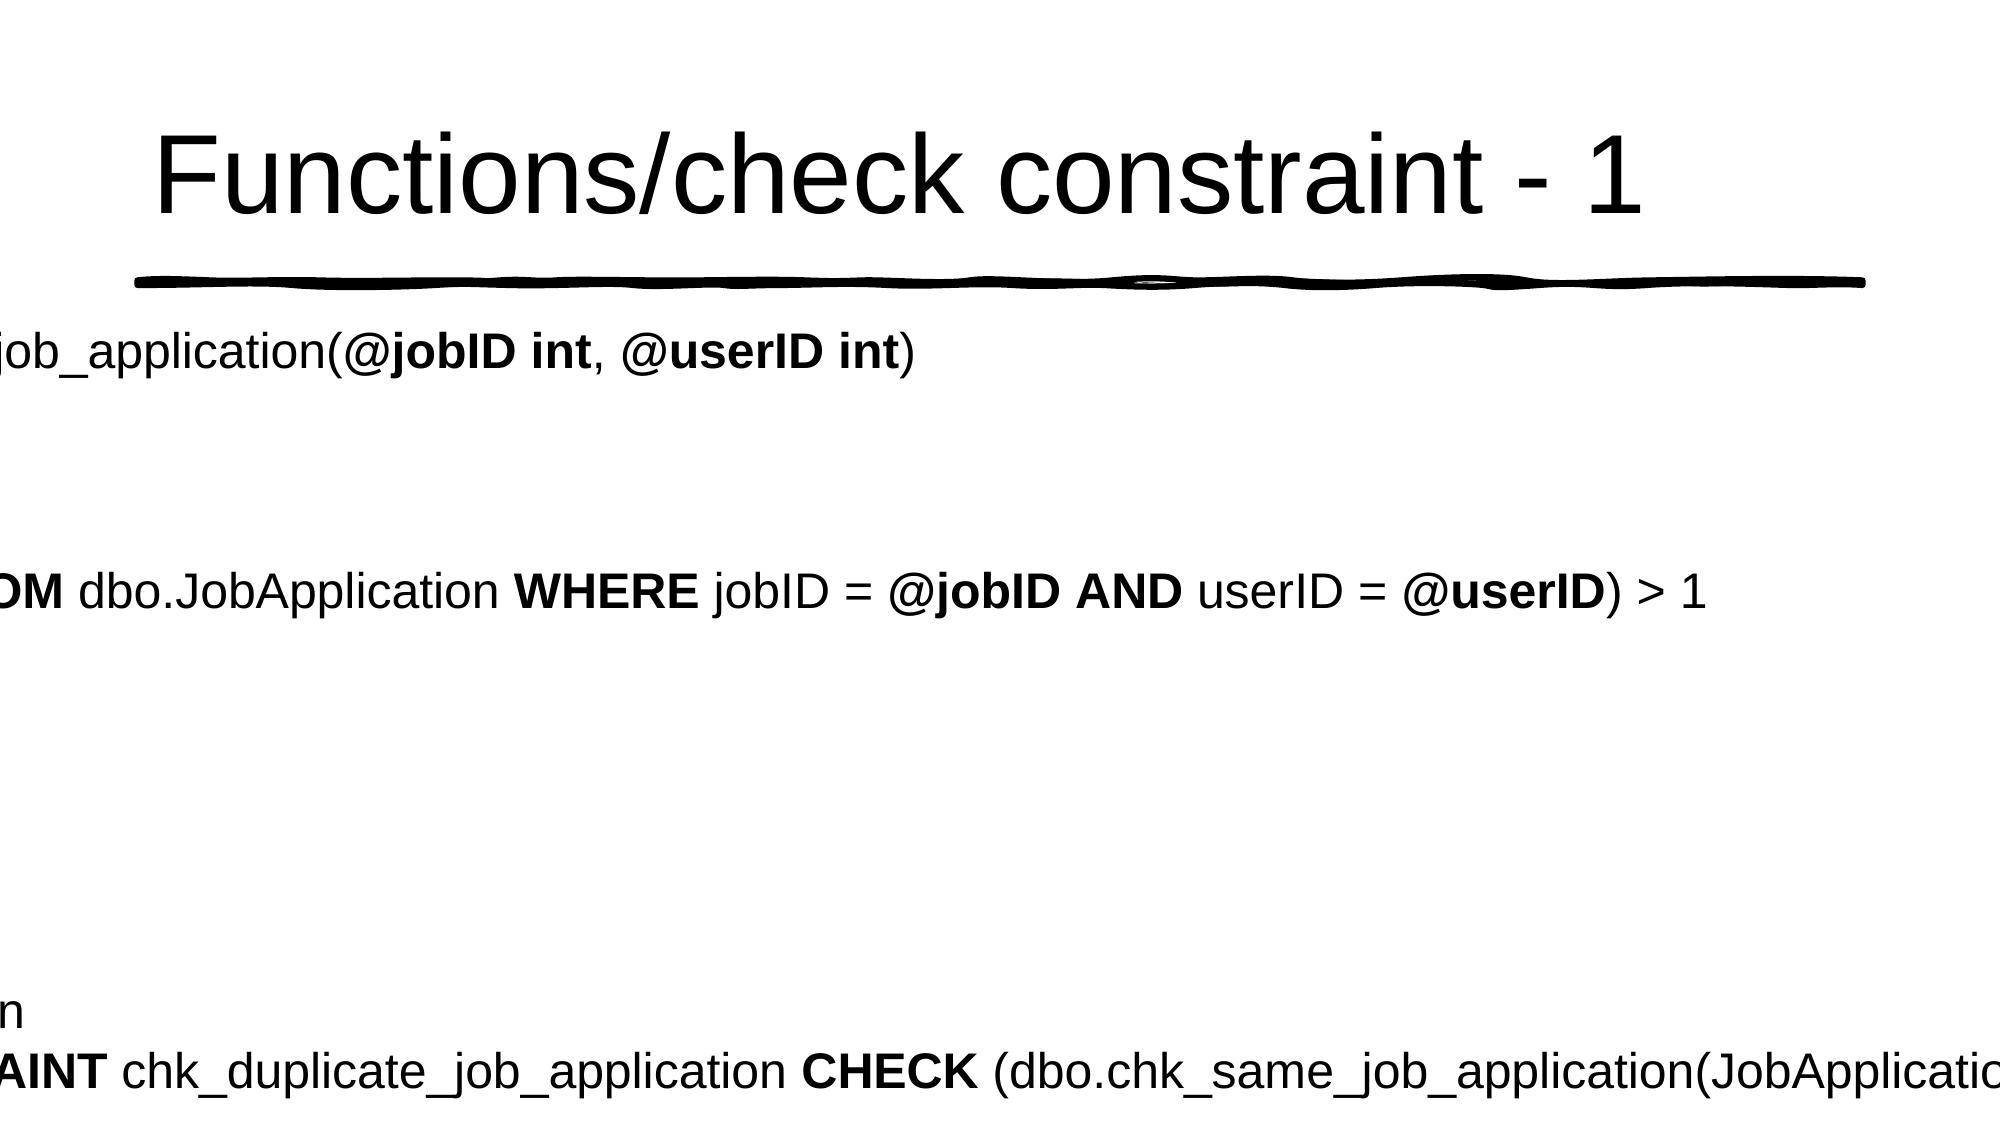

# Functions/check constraint - 1
CREATE FUNCTION chk_same_job_application(@jobID int, @userID int)
	RETURNS BIT
AS
BEGIN
	IF(SELECT COUNT(*) FROM dbo.JobApplication WHERE jobID = @jobID AND userID = @userID) > 1
	BEGIN
		RETURN 1
	END
		RETURN 0
END

ALTER TABLE dbo.JobApplication
WITH NOCHECK ADD CONSTRAINT chk_duplicate_job_application CHECK (dbo.chk_same_job_application(JobApplication.jobID,JobApplication.userID) = 0);